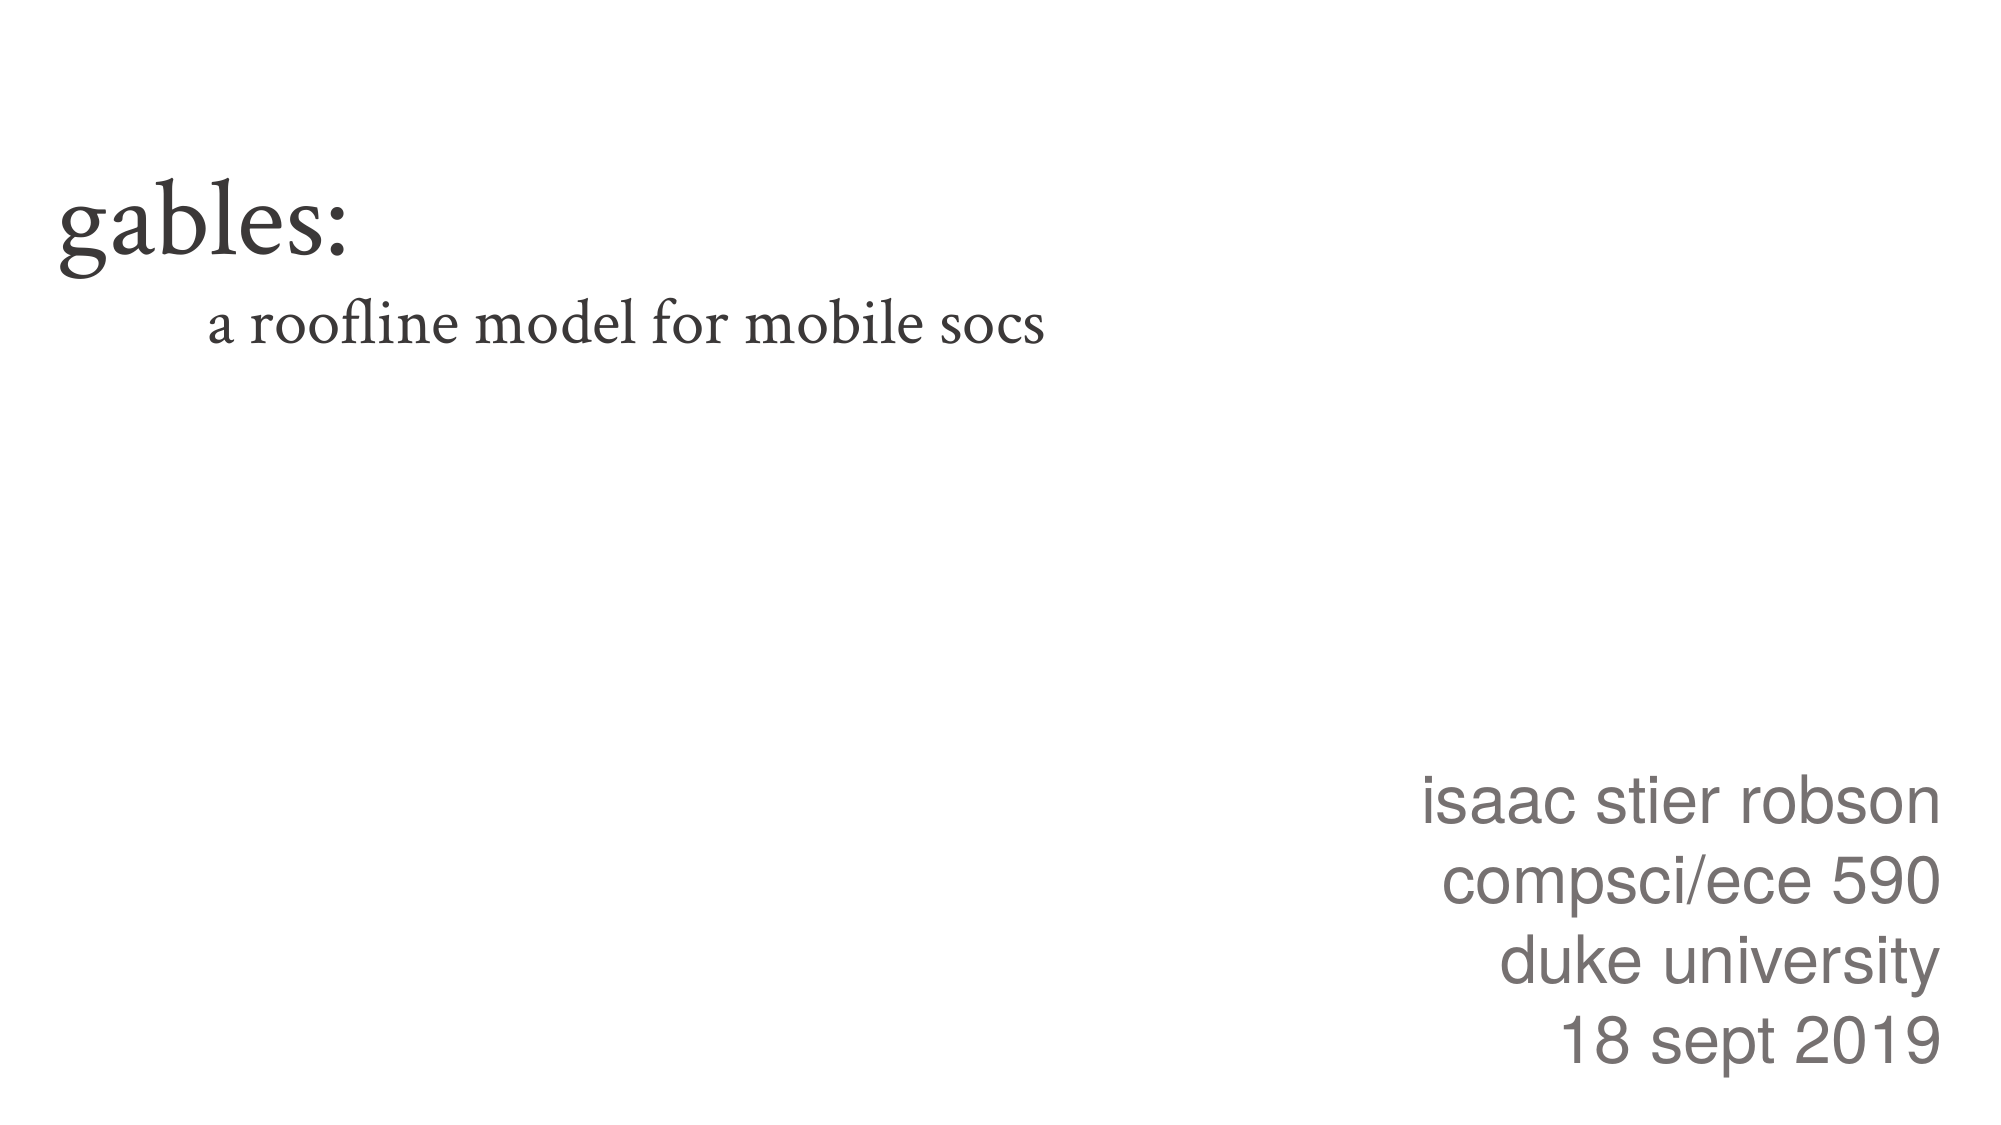

gables:
	a roofline model for mobile socs

isaac stier robson
compsci/ece 590
duke university
18 sept 2019